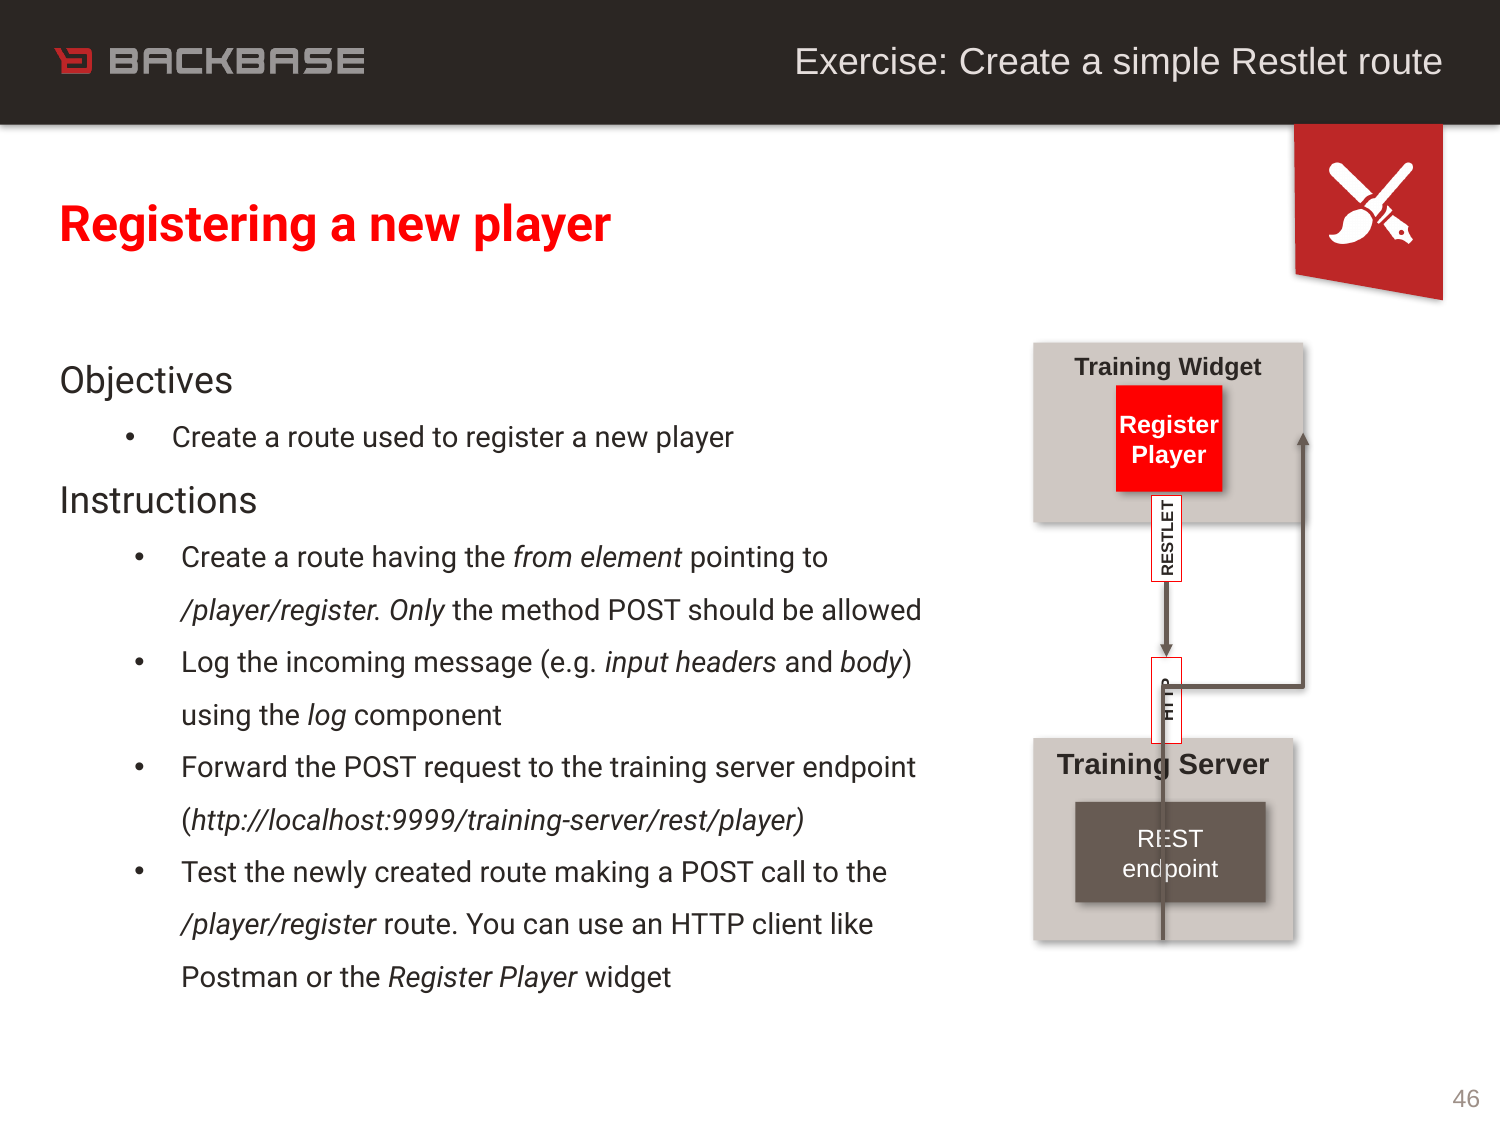

Exercise: Create a simple Restlet route
Registering a new player
Objectives
Create a route used to register a new player
Instructions
Create a route having the from element pointing to /player/register. Only the method POST should be allowed
Log the incoming message (e.g. input headers and body) using the log component
Forward the POST request to the training server endpoint (http://localhost:9999/training-server/rest/player)
Test the newly created route making a POST call to the /player/register route. You can use an HTTP client like Postman or the Register Player widget

Training Widget
Register
Player
RESTLET
HTTP
Training Server
REST
endpoint
46